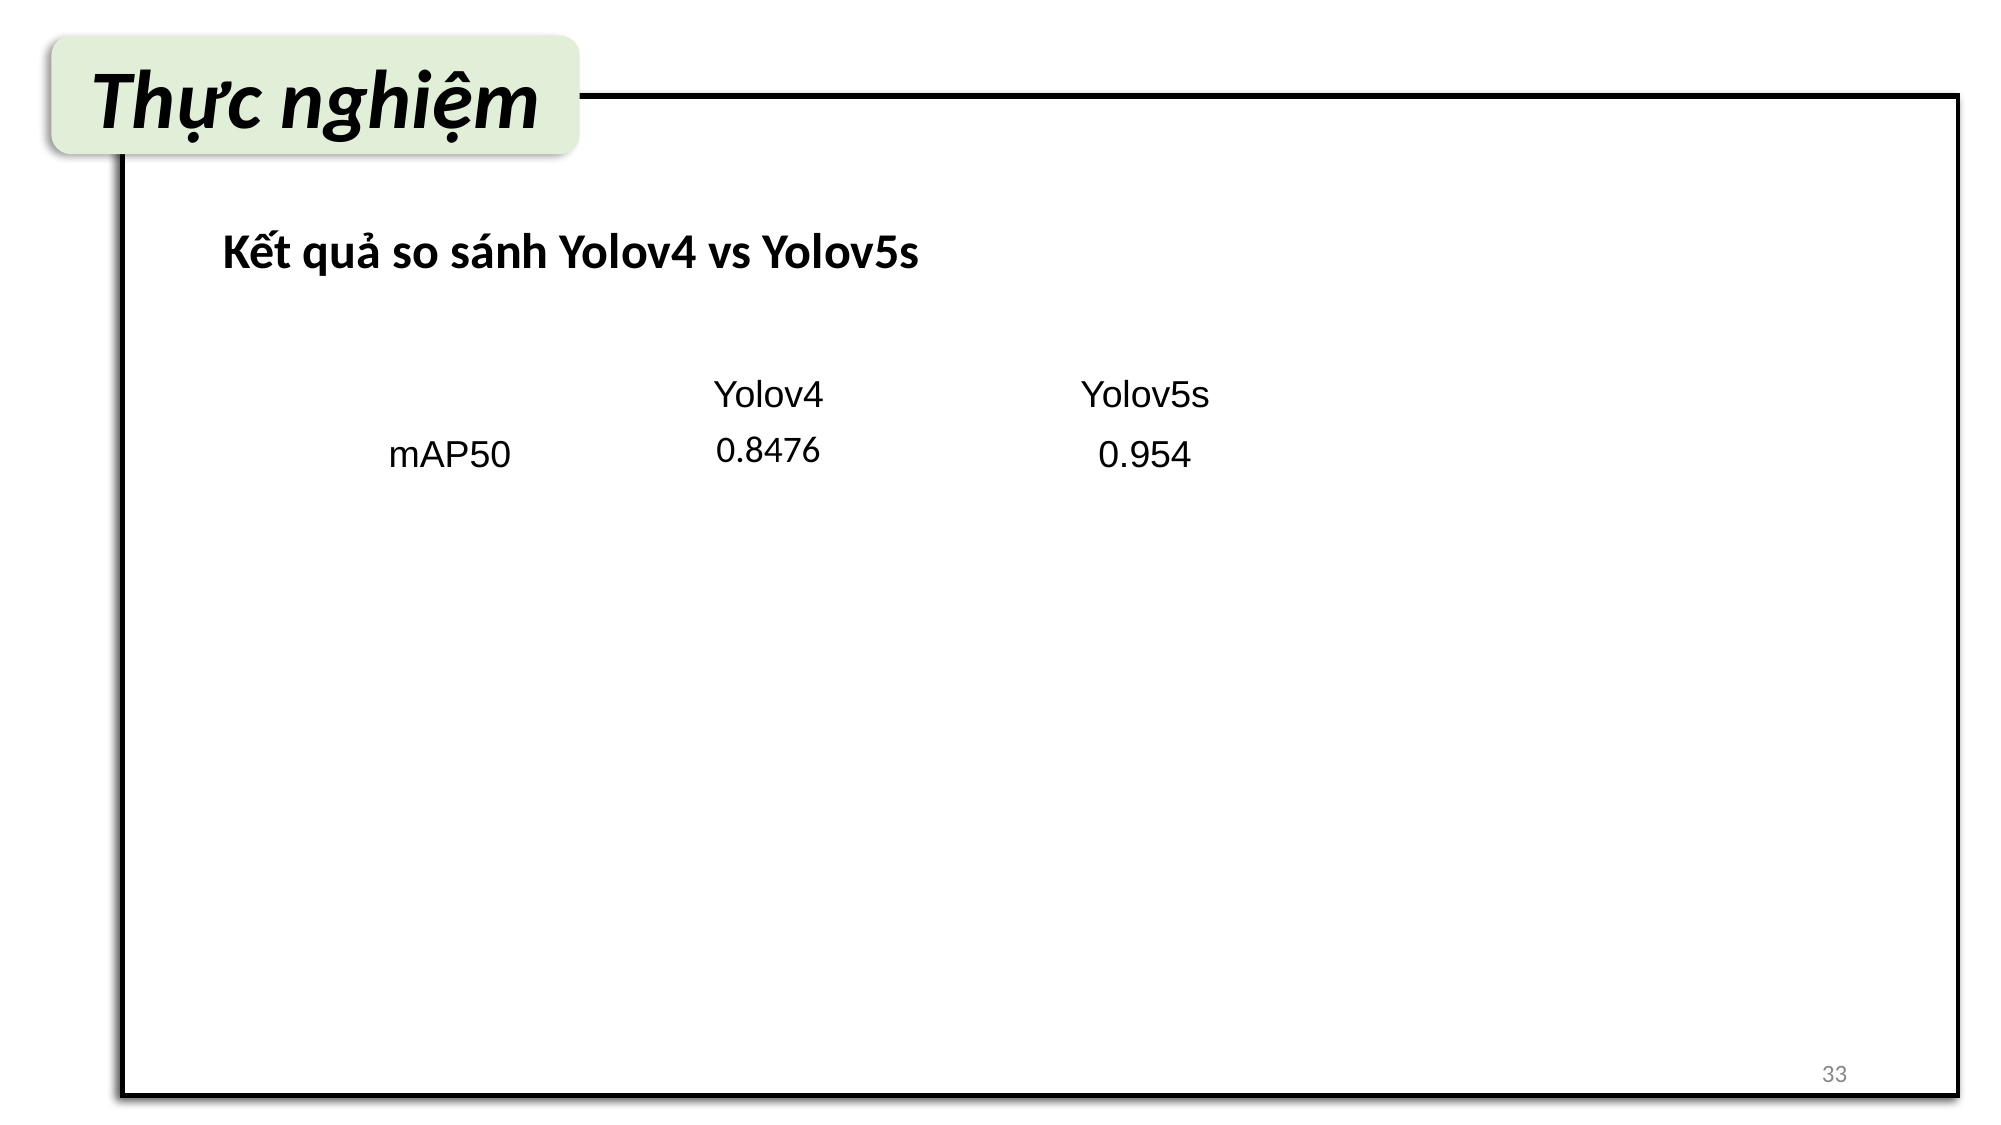

Thực nghiệm

10
Kết quả so sánh Yolov4 vs Yolov5s
|  | Yolov4 | Yolov5s |
| --- | --- | --- |
| mAP50 | 0.8476 | 0.954 |
33